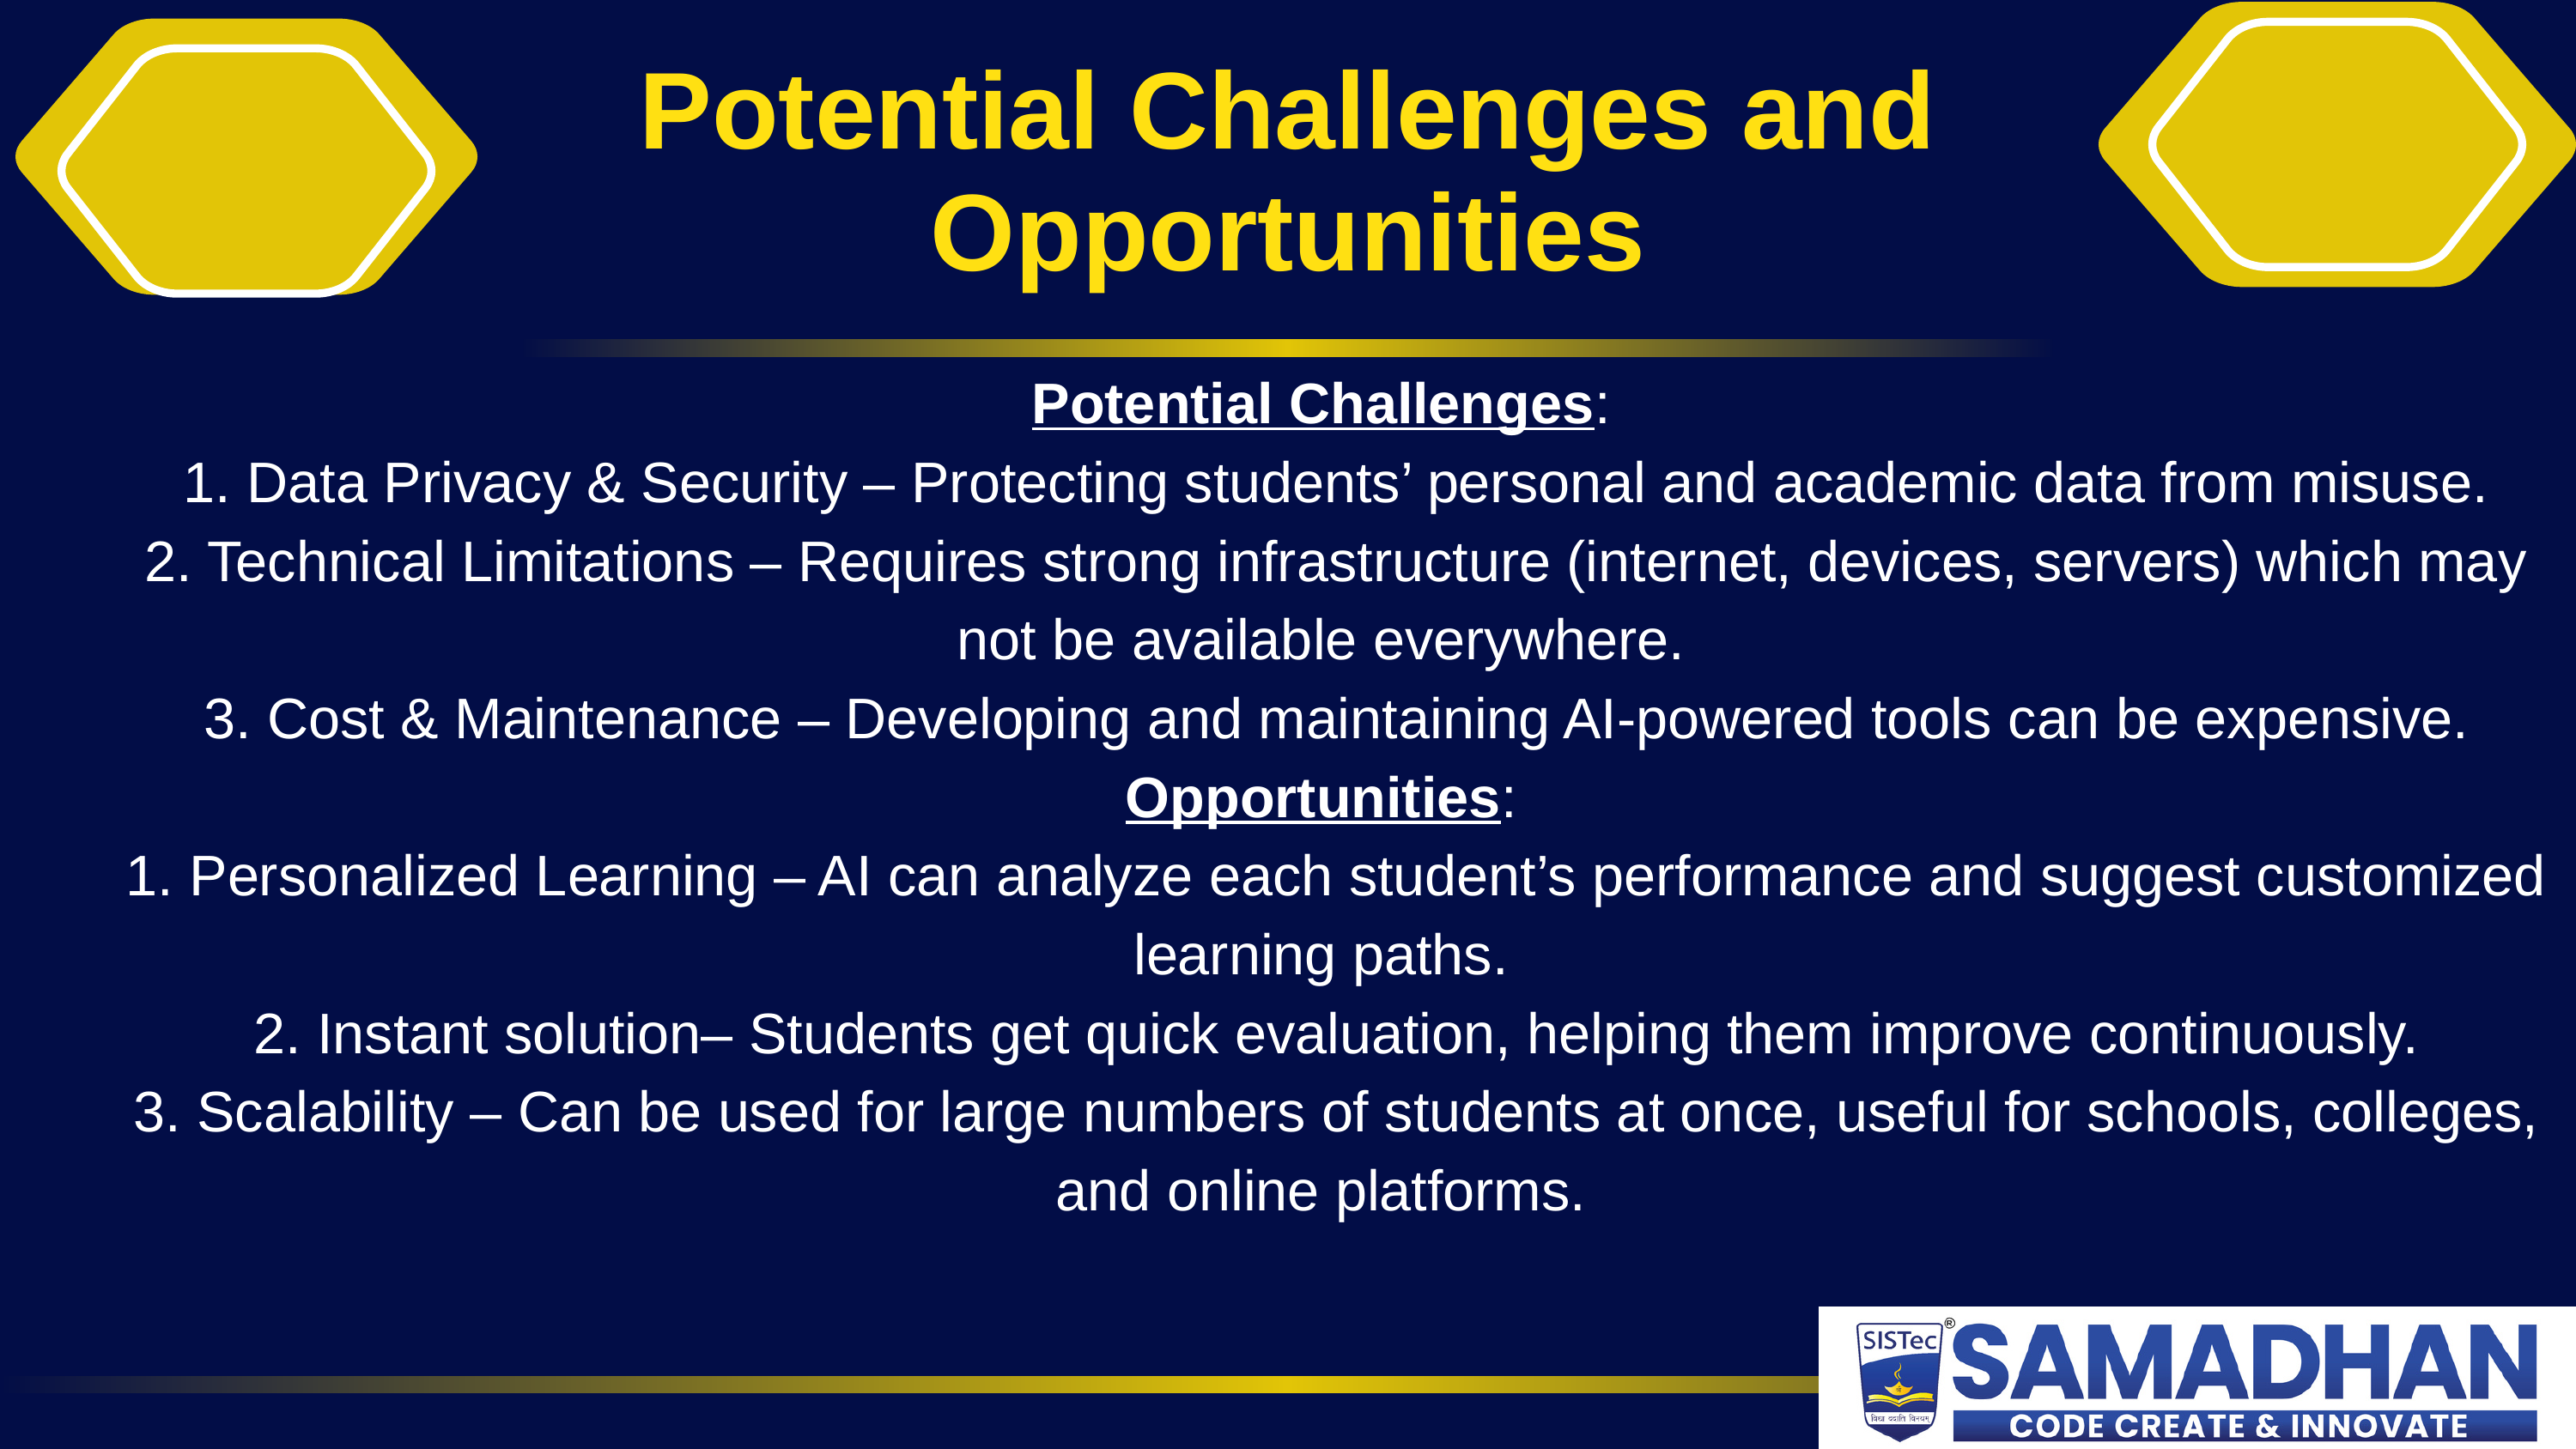

Potential Challenges and Opportunities

Potential Challenges:
 1. Data Privacy & Security – Protecting students’ personal and academic data from misuse.
 2. Technical Limitations – Requires strong infrastructure (internet, devices, servers) which may not be available everywhere.
 3. Cost & Maintenance – Developing and maintaining AI-powered tools can be expensive.
Opportunities:
 1. Personalized Learning – AI can analyze each student’s performance and suggest customized learning paths.
 2. Instant solution– Students get quick evaluation, helping them improve continuously.
 3. Scalability – Can be used for large numbers of students at once, useful for schools, colleges, and online platforms.